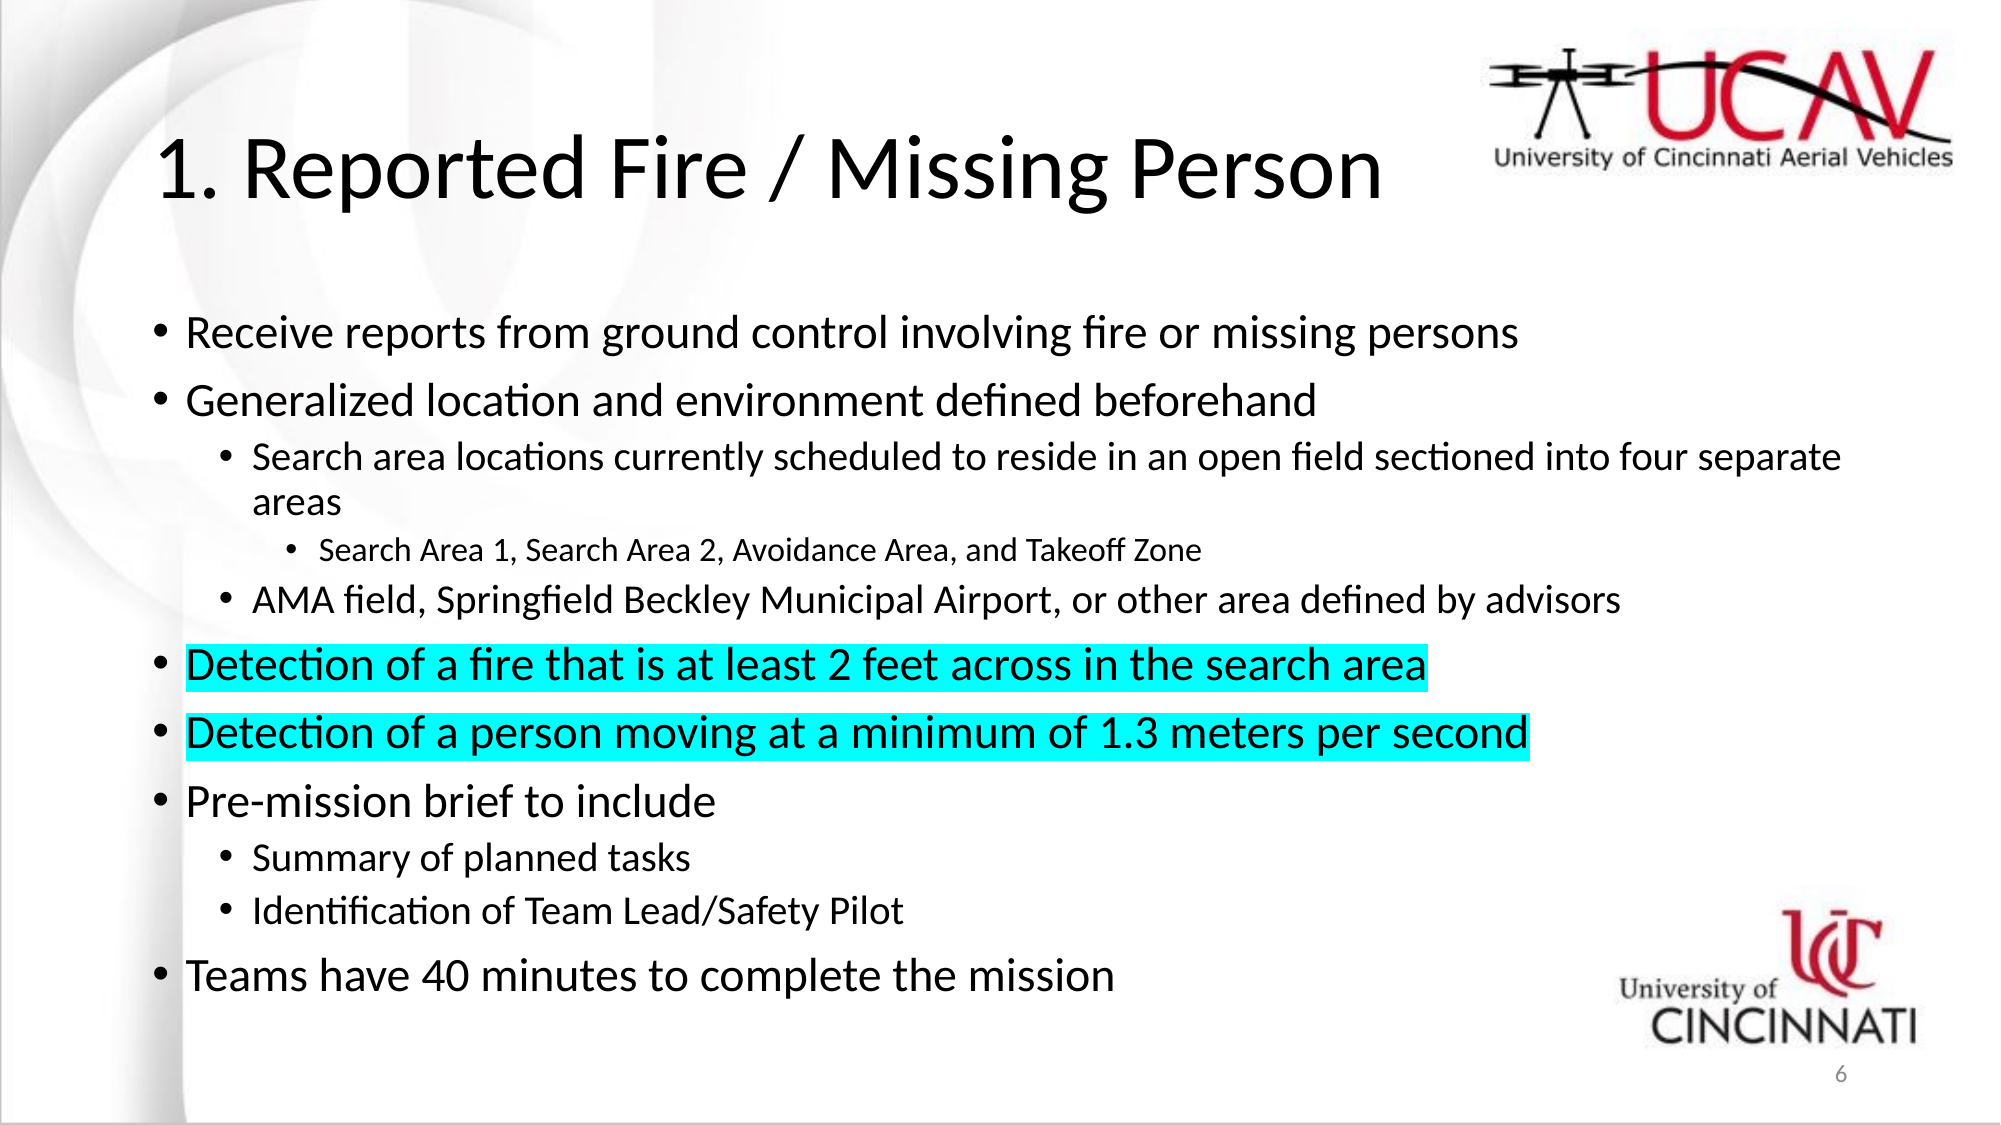

# 1. Reported Fire / Missing Person
Receive reports from ground control involving fire or missing persons
Generalized location and environment defined beforehand
Search area locations currently scheduled to reside in an open field sectioned into four separate areas
Search Area 1, Search Area 2, Avoidance Area, and Takeoff Zone
AMA field, Springfield Beckley Municipal Airport, or other area defined by advisors
Detection of a fire that is at least 2 feet across in the search area
Detection of a person moving at a minimum of 1.3 meters per second
Pre-mission brief to include
Summary of planned tasks
Identification of Team Lead/Safety Pilot
Teams have 40 minutes to complete the mission
6